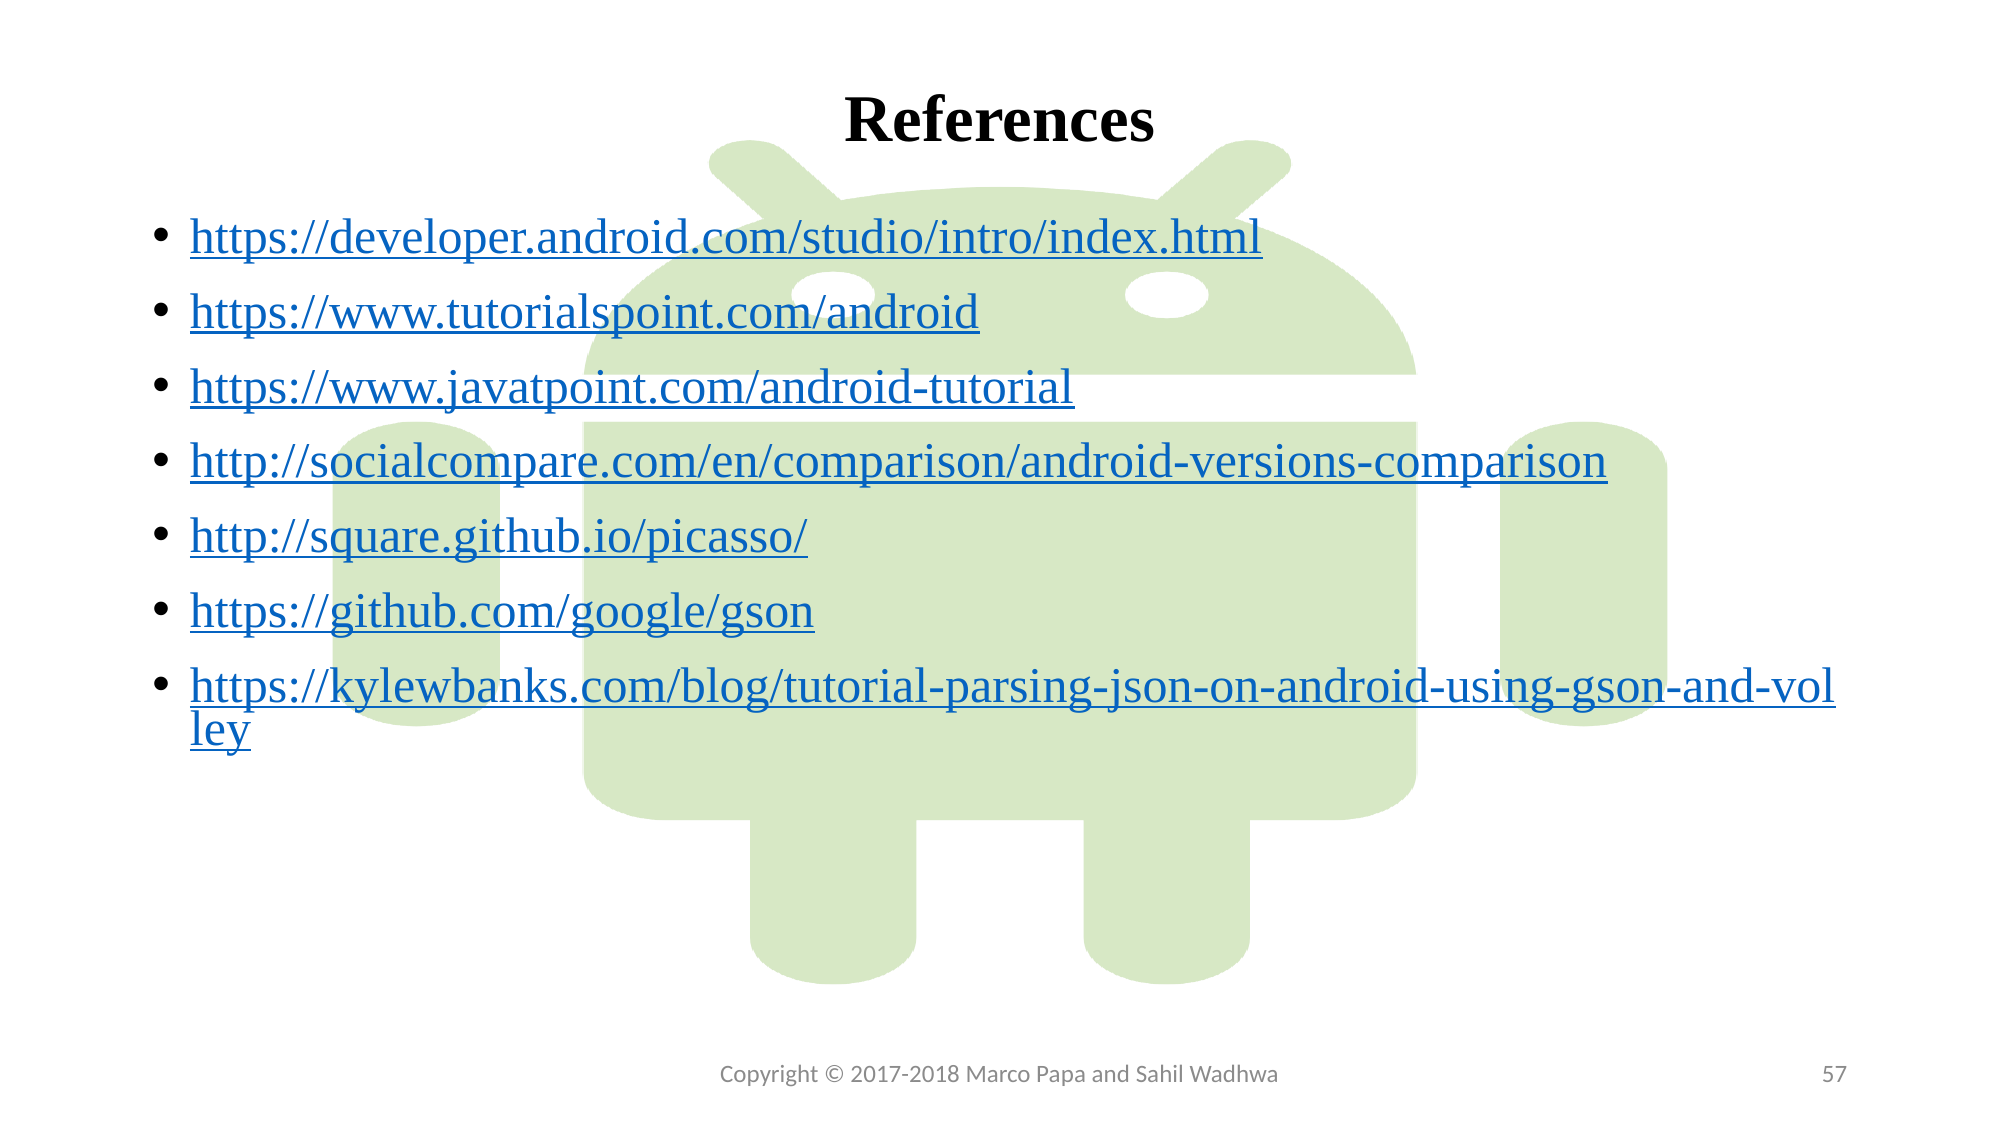

# References
https://developer.android.com/studio/intro/index.html
https://www.tutorialspoint.com/android
https://www.javatpoint.com/android-tutorial
http://socialcompare.com/en/comparison/android-versions-comparison
http://square.github.io/picasso/
https://github.com/google/gson
https://kylewbanks.com/blog/tutorial-parsing-json-on-android-using-gson-and-volley

Copyright © 2017-2018 Marco Papa and Sahil Wadhwa
57